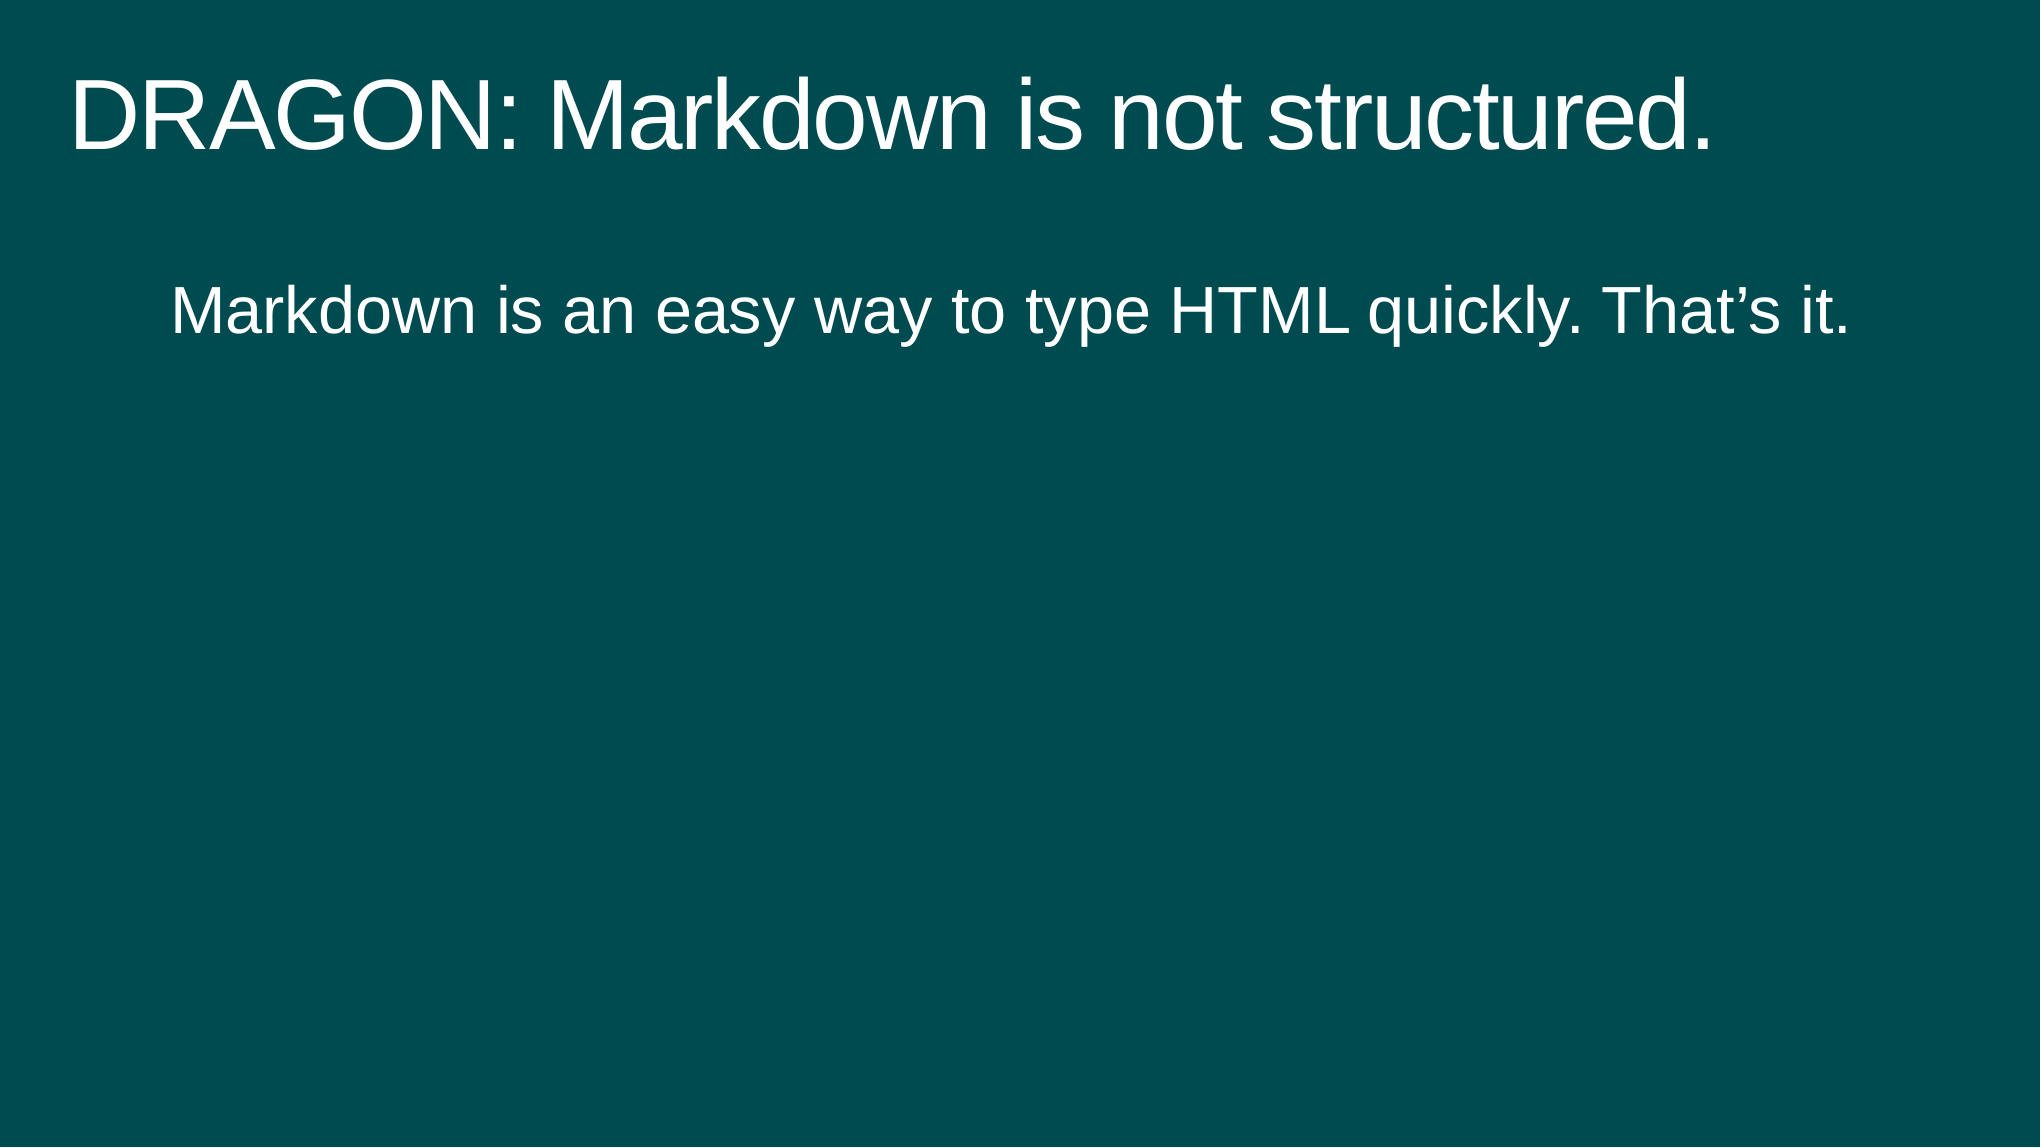

# DRAGON: Markdown is not structured.
Markdown is an easy way to type HTML quickly. That’s it.